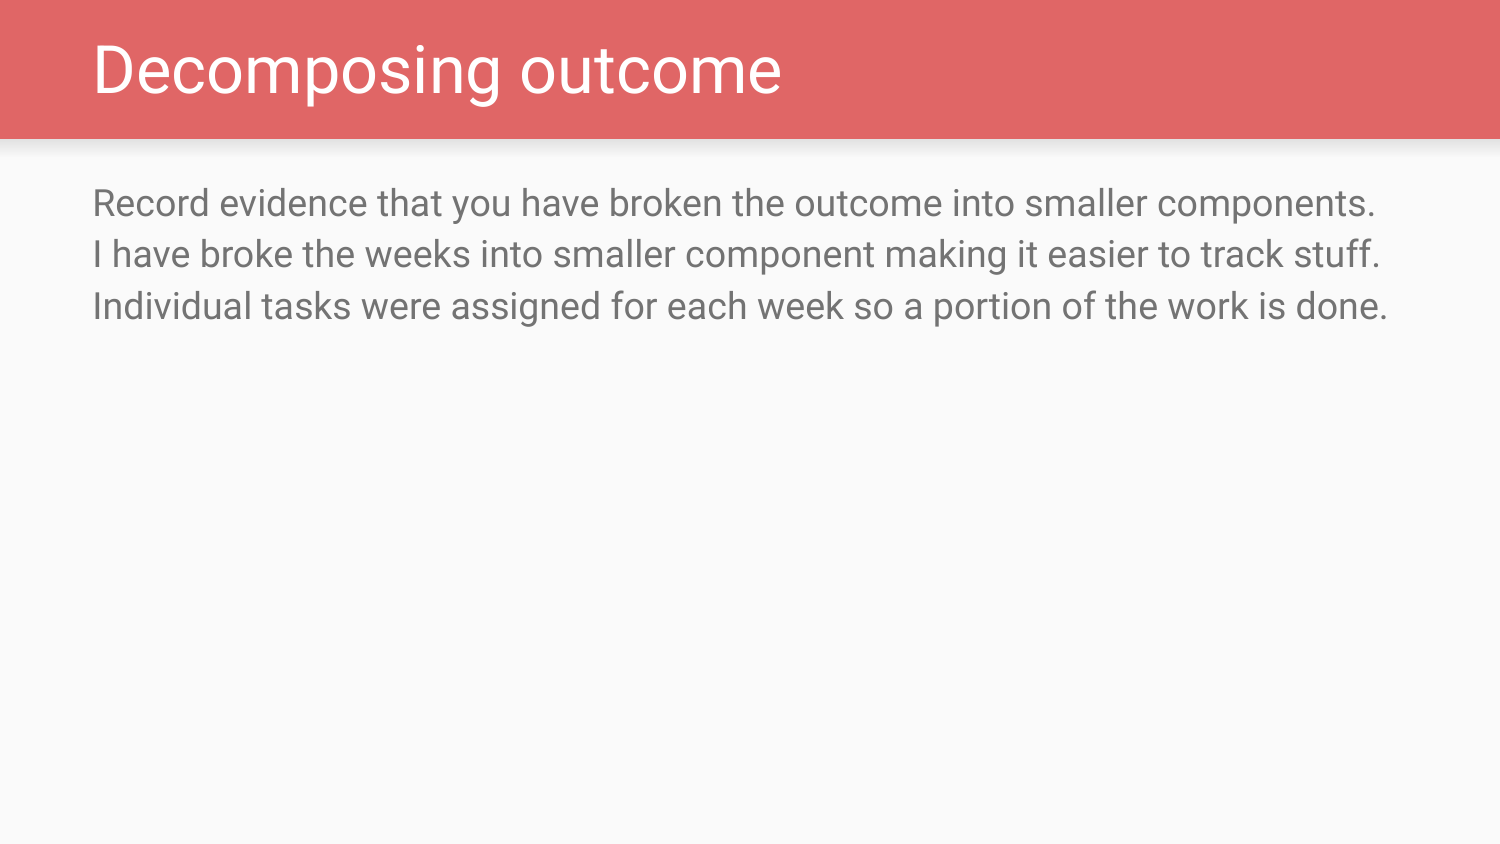

# Decomposing outcome
Record evidence that you have broken the outcome into smaller components.
I have broke the weeks into smaller component making it easier to track stuff. Individual tasks were assigned for each week so a portion of the work is done.